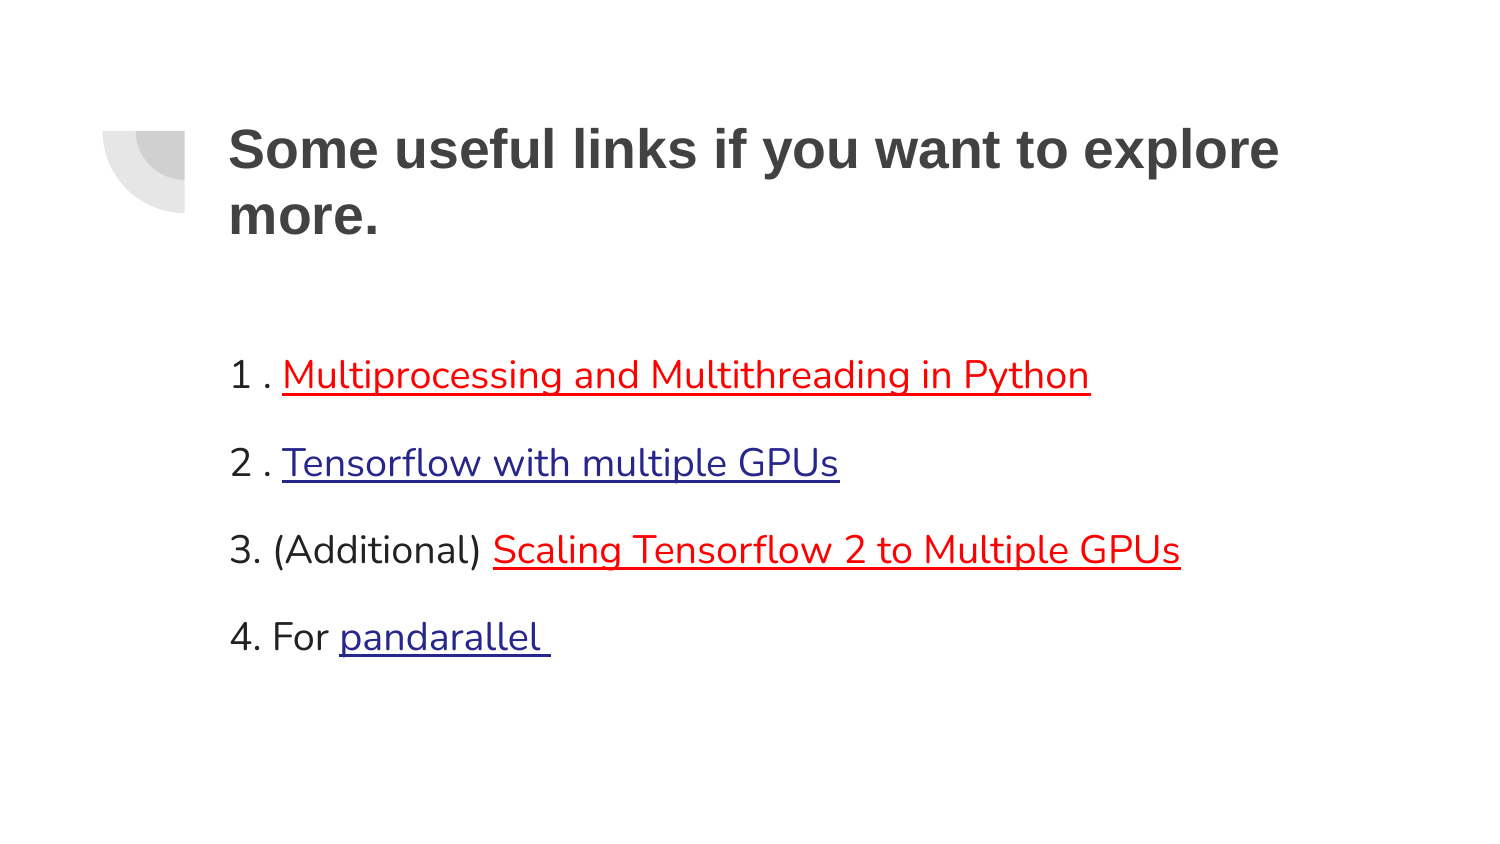

# Some useful links if you want to explore more.
1 . Multiprocessing and Multithreading in Python
2 . Tensorflow with multiple GPUs
3. (Additional) Scaling Tensorflow 2 to Multiple GPUs
4. For pandarallel